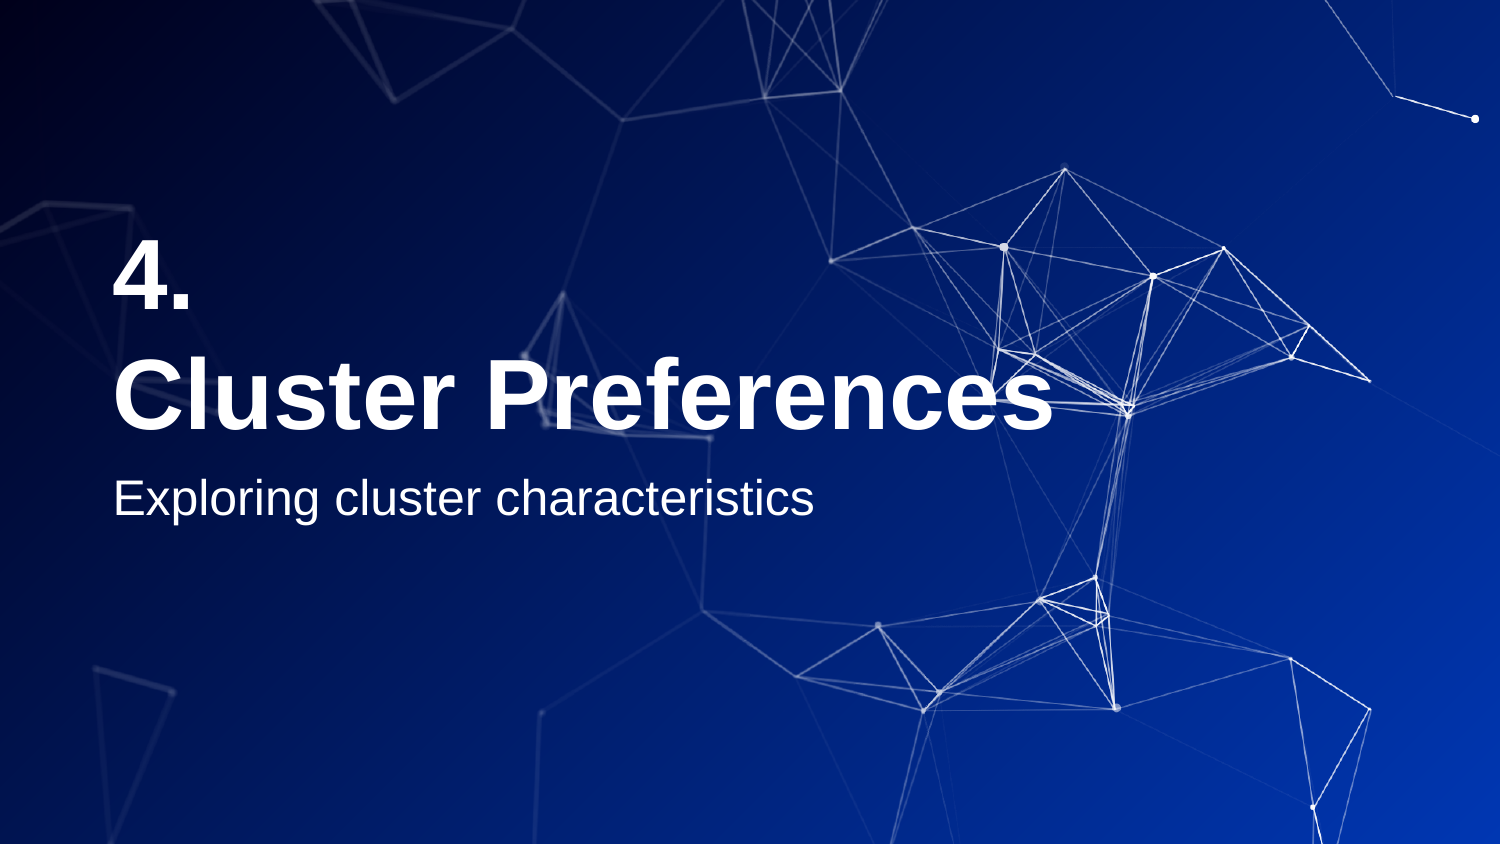

# 4.
Cluster Preferences
Exploring cluster characteristics